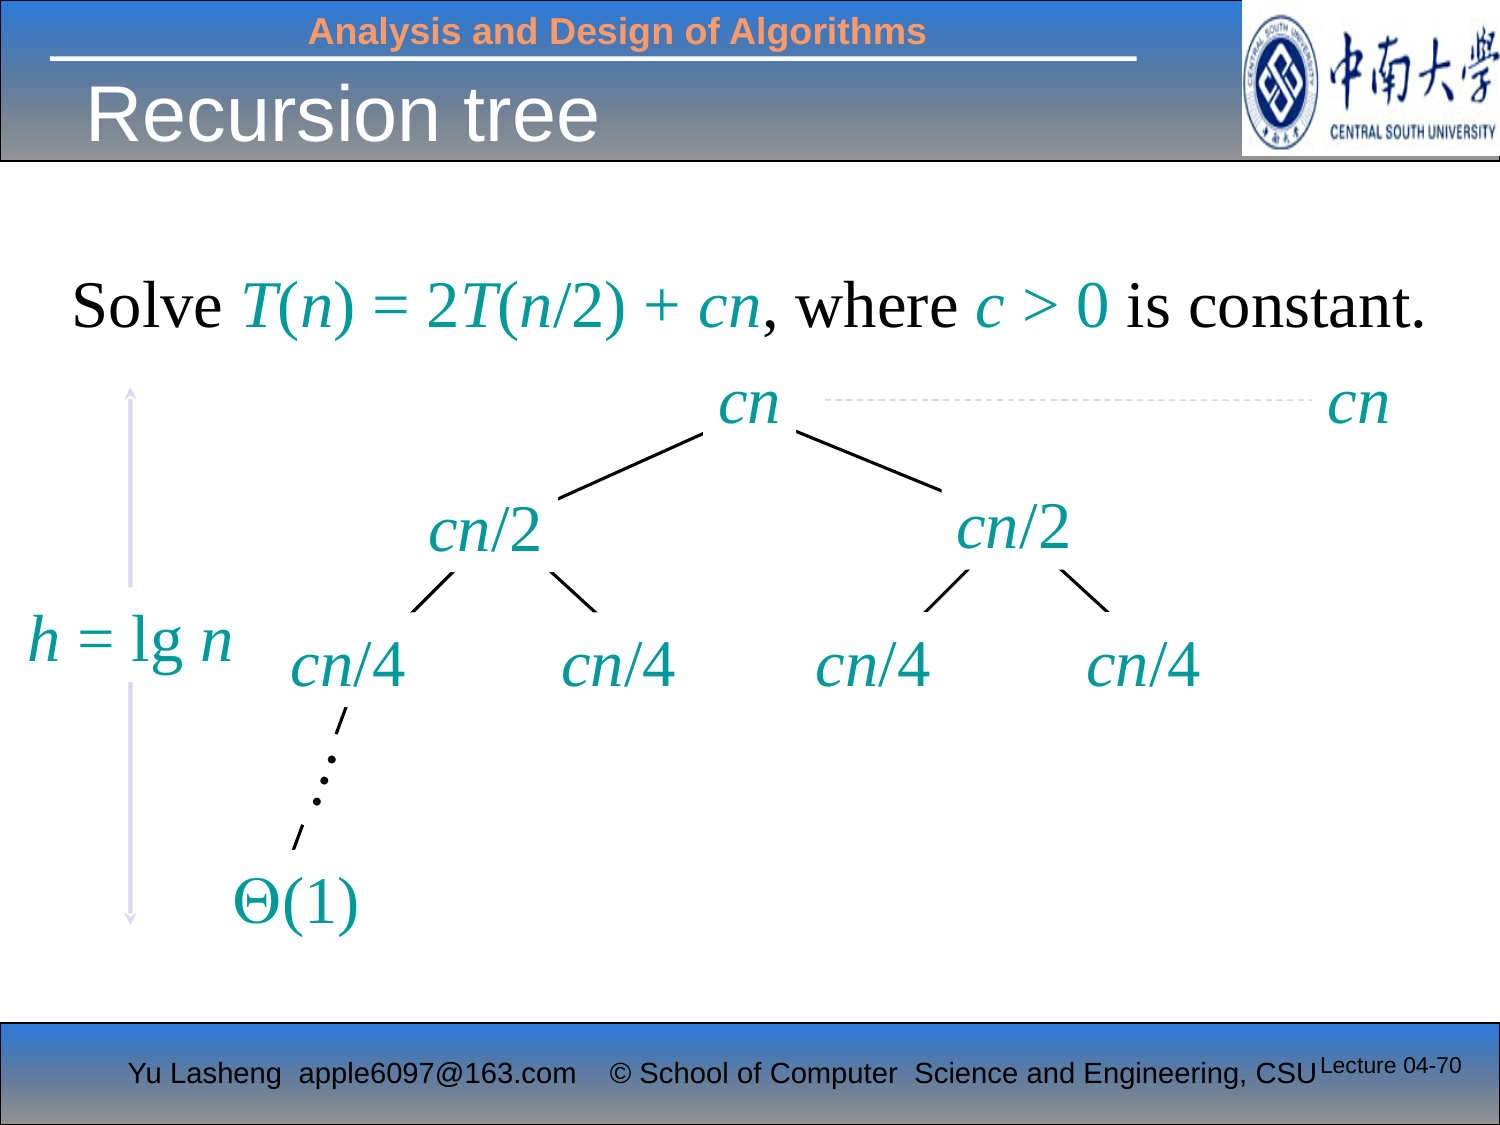

# Recursion tree
Solve T(n) = 2T(n/2) + cn, where c > 0 is constant.
cn
cn

cn/2
cn/2

h = lg n
cn/4
cn/4
cn/4
cn/4

…
Θ(1)
Lecture 04-70